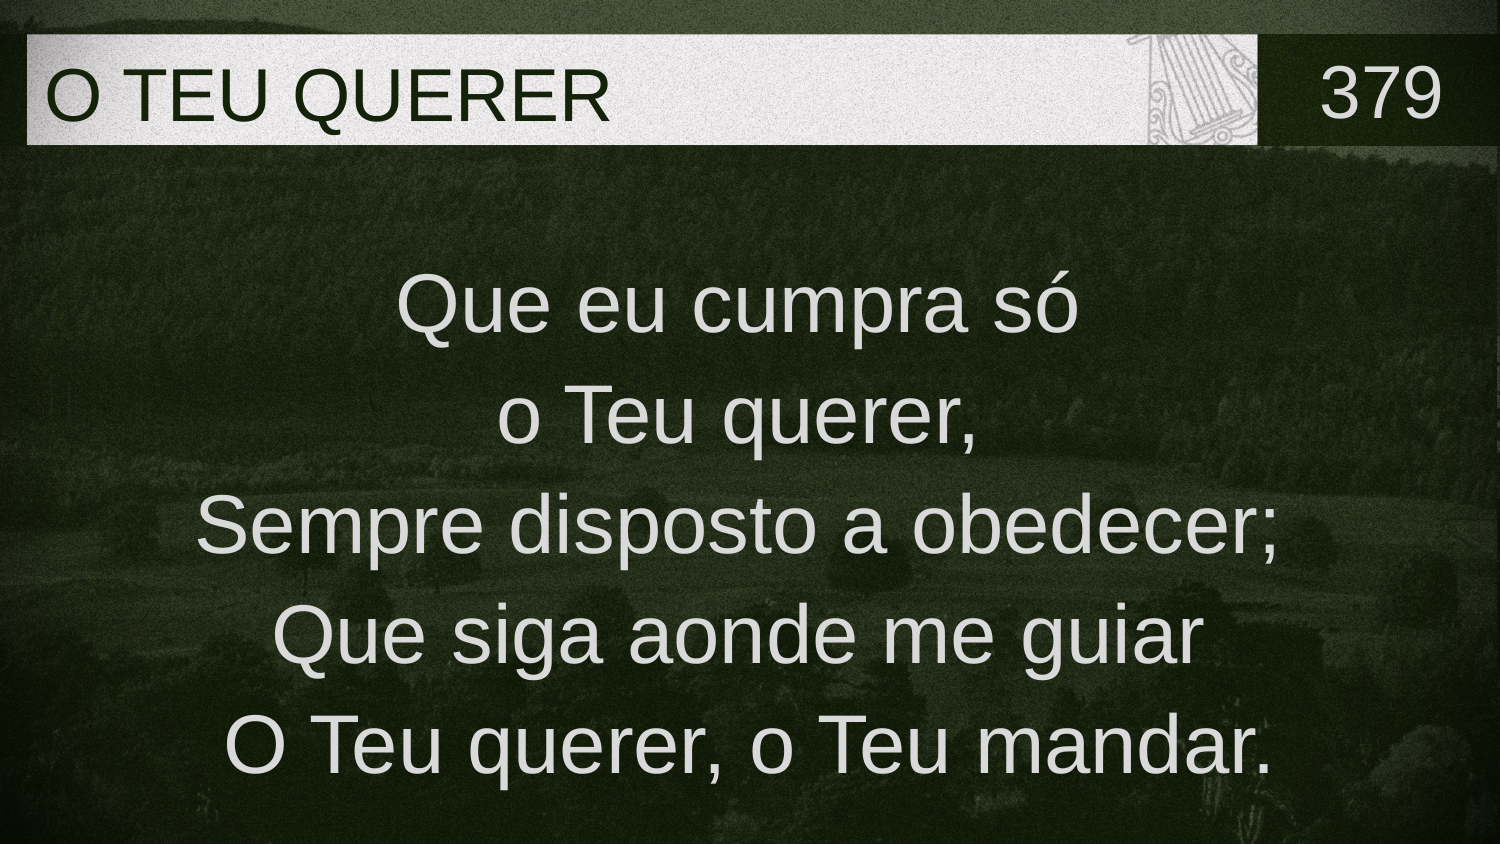

# O TEU QUERER
379
Que eu cumpra só
o Teu querer,
Sempre disposto a obedecer;
Que siga aonde me guiar
O Teu querer, o Teu mandar.